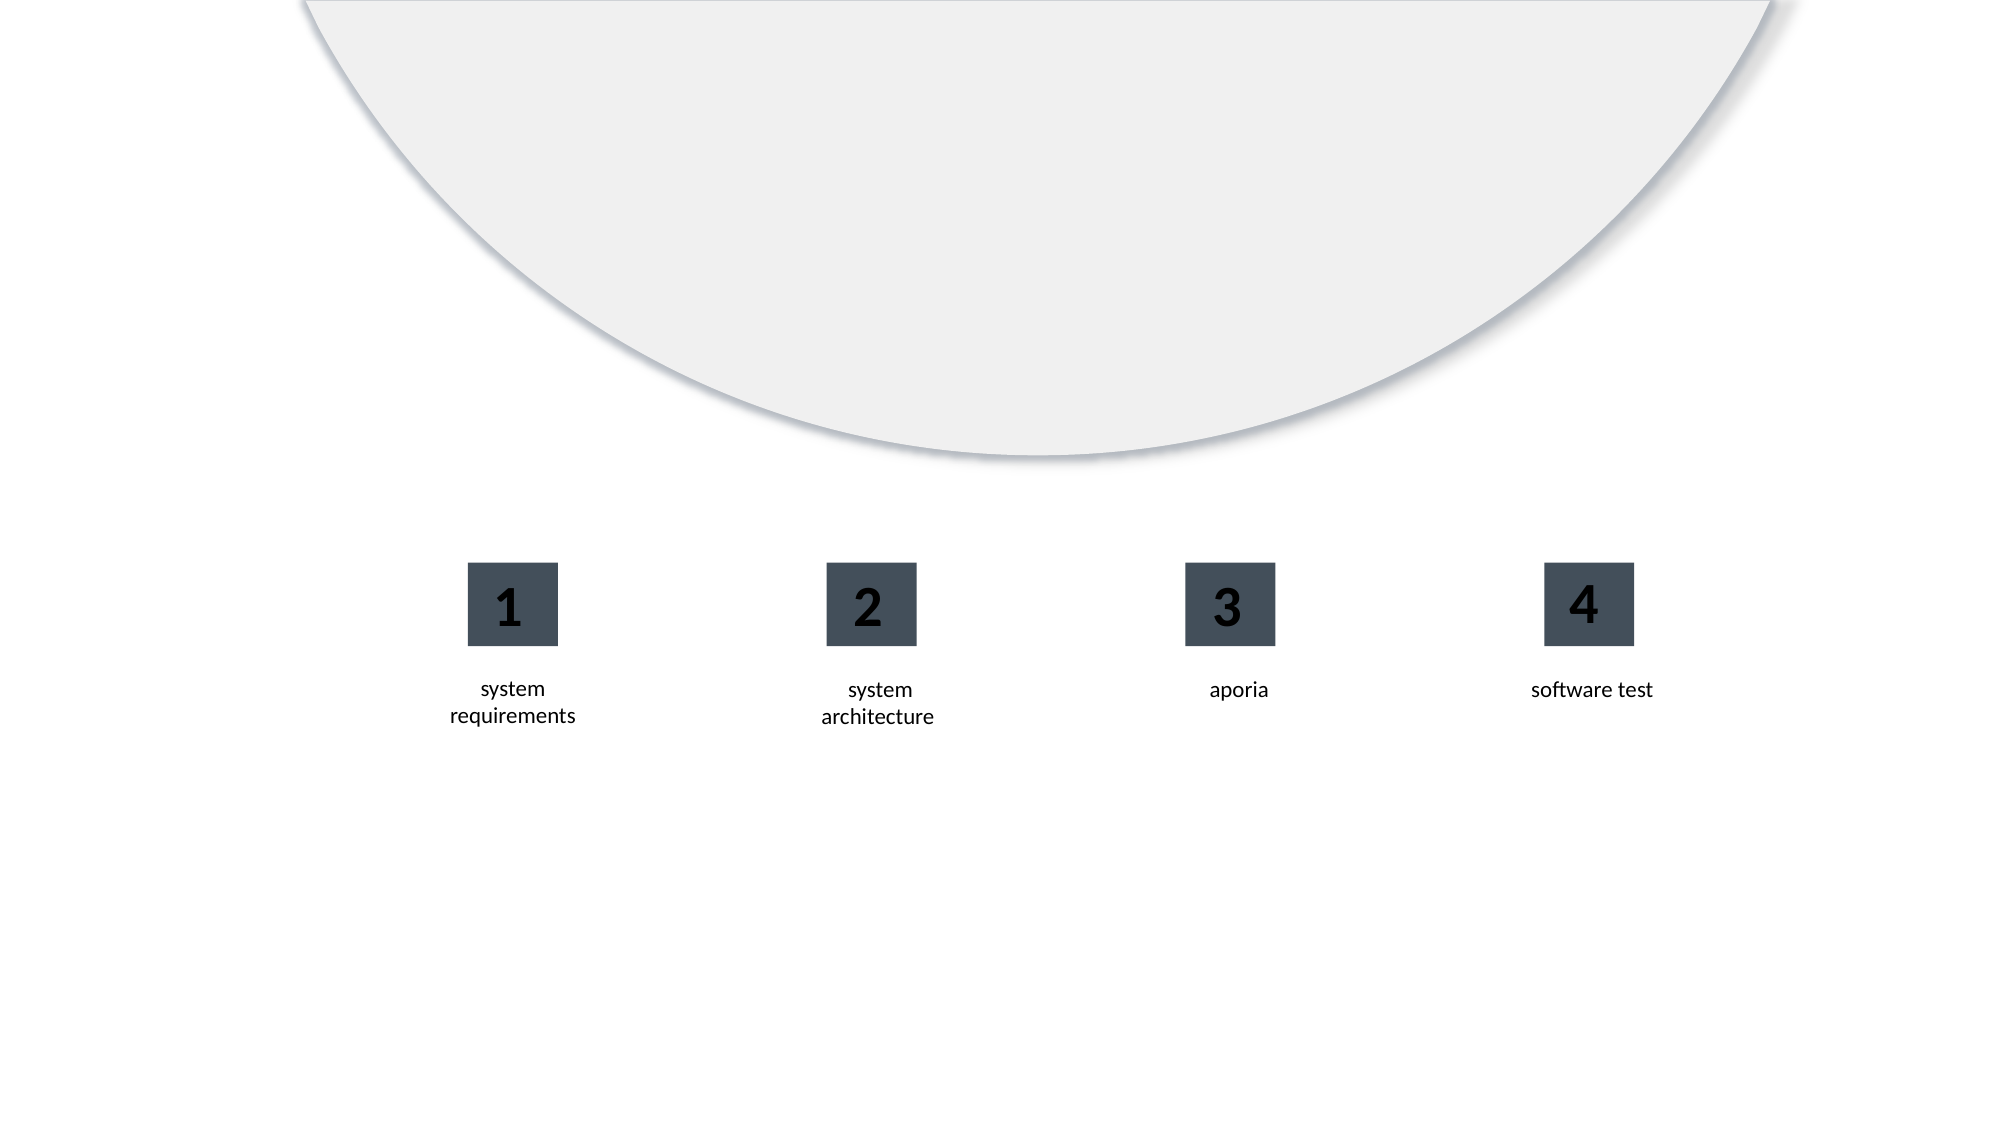

4
1
2
3

system requirements
 system architecture
 aporia
software test